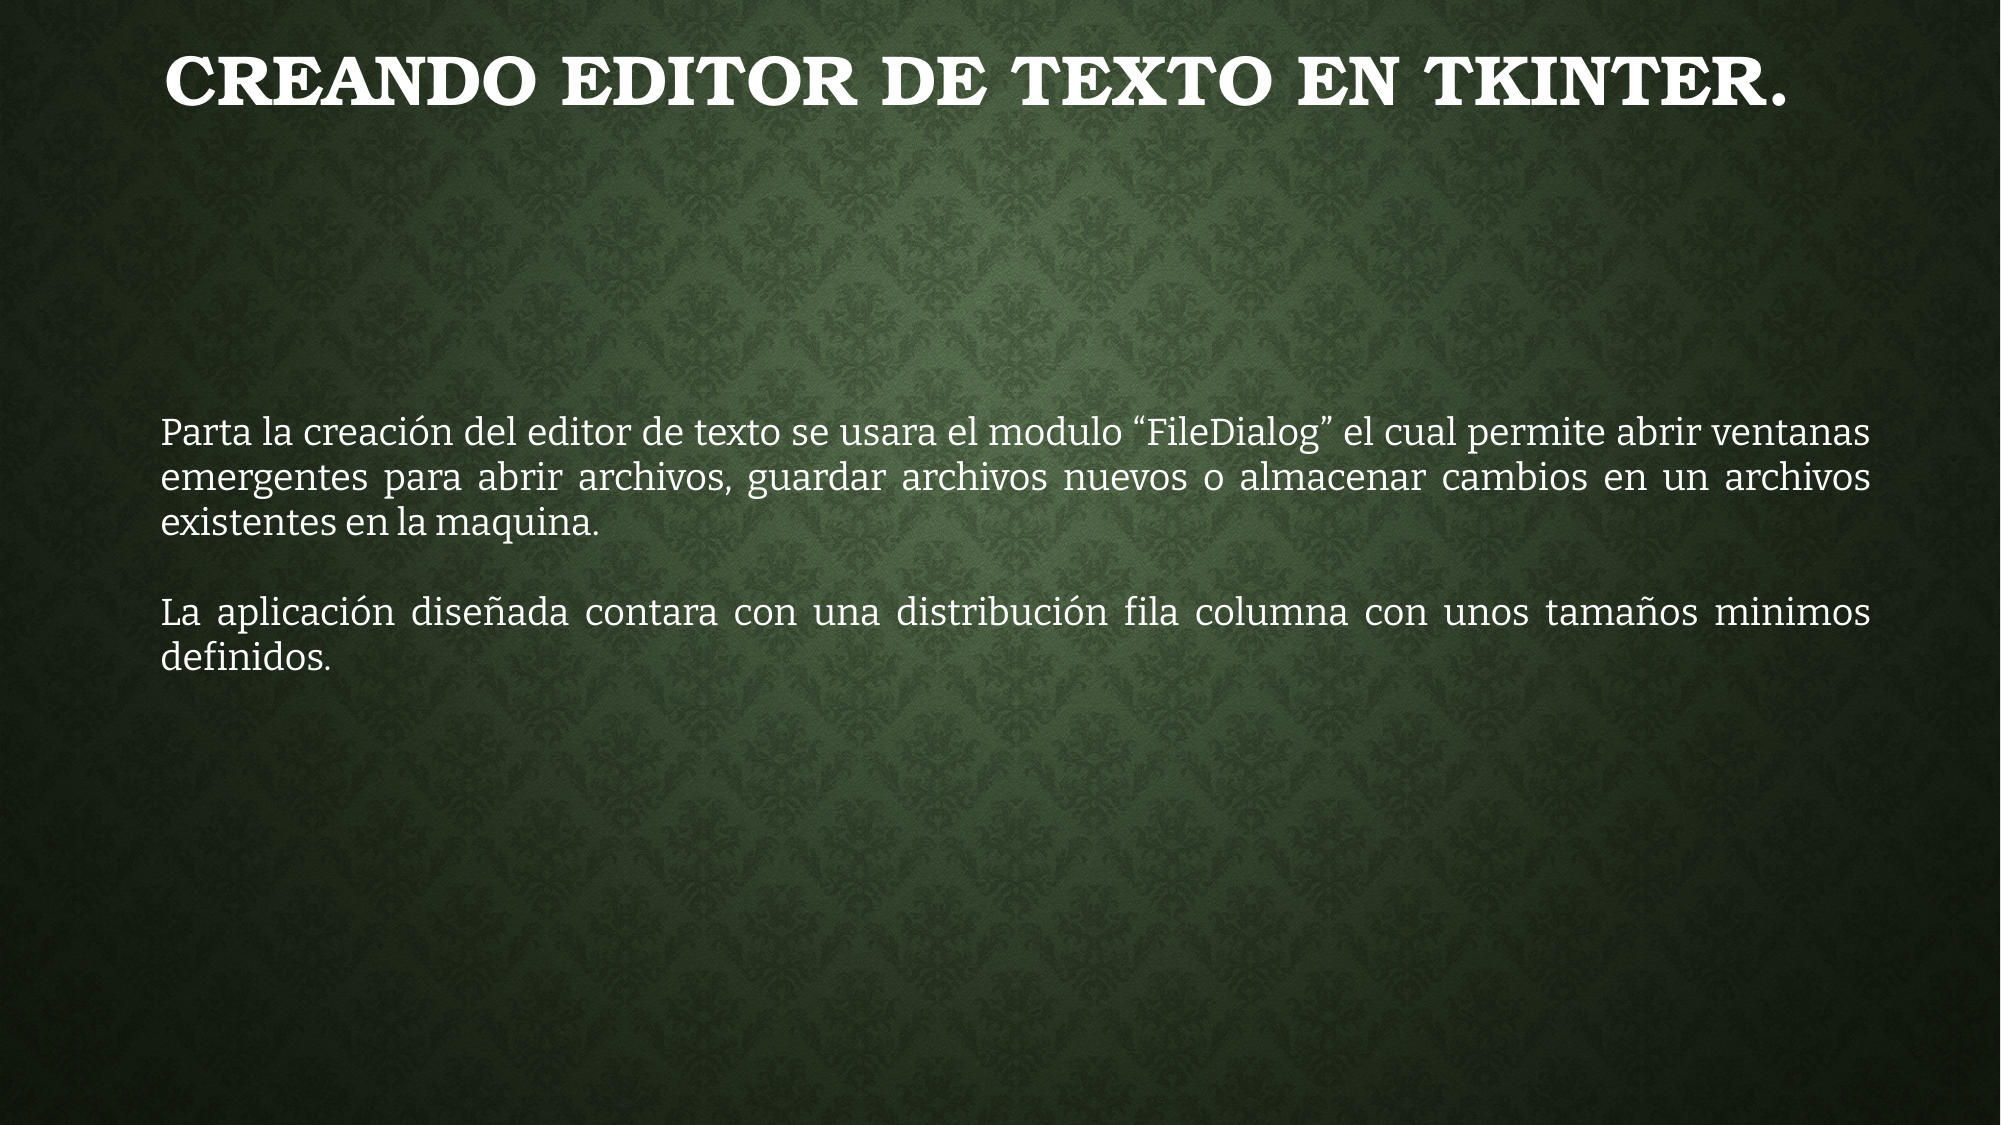

# Creando editor de texto en tkinter.
Parta la creación del editor de texto se usara el modulo “FileDialog” el cual permite abrir ventanas emergentes para abrir archivos, guardar archivos nuevos o almacenar cambios en un archivos existentes en la maquina.

La aplicación diseñada contara con una distribución fila columna con unos tamaños minimos definidos.